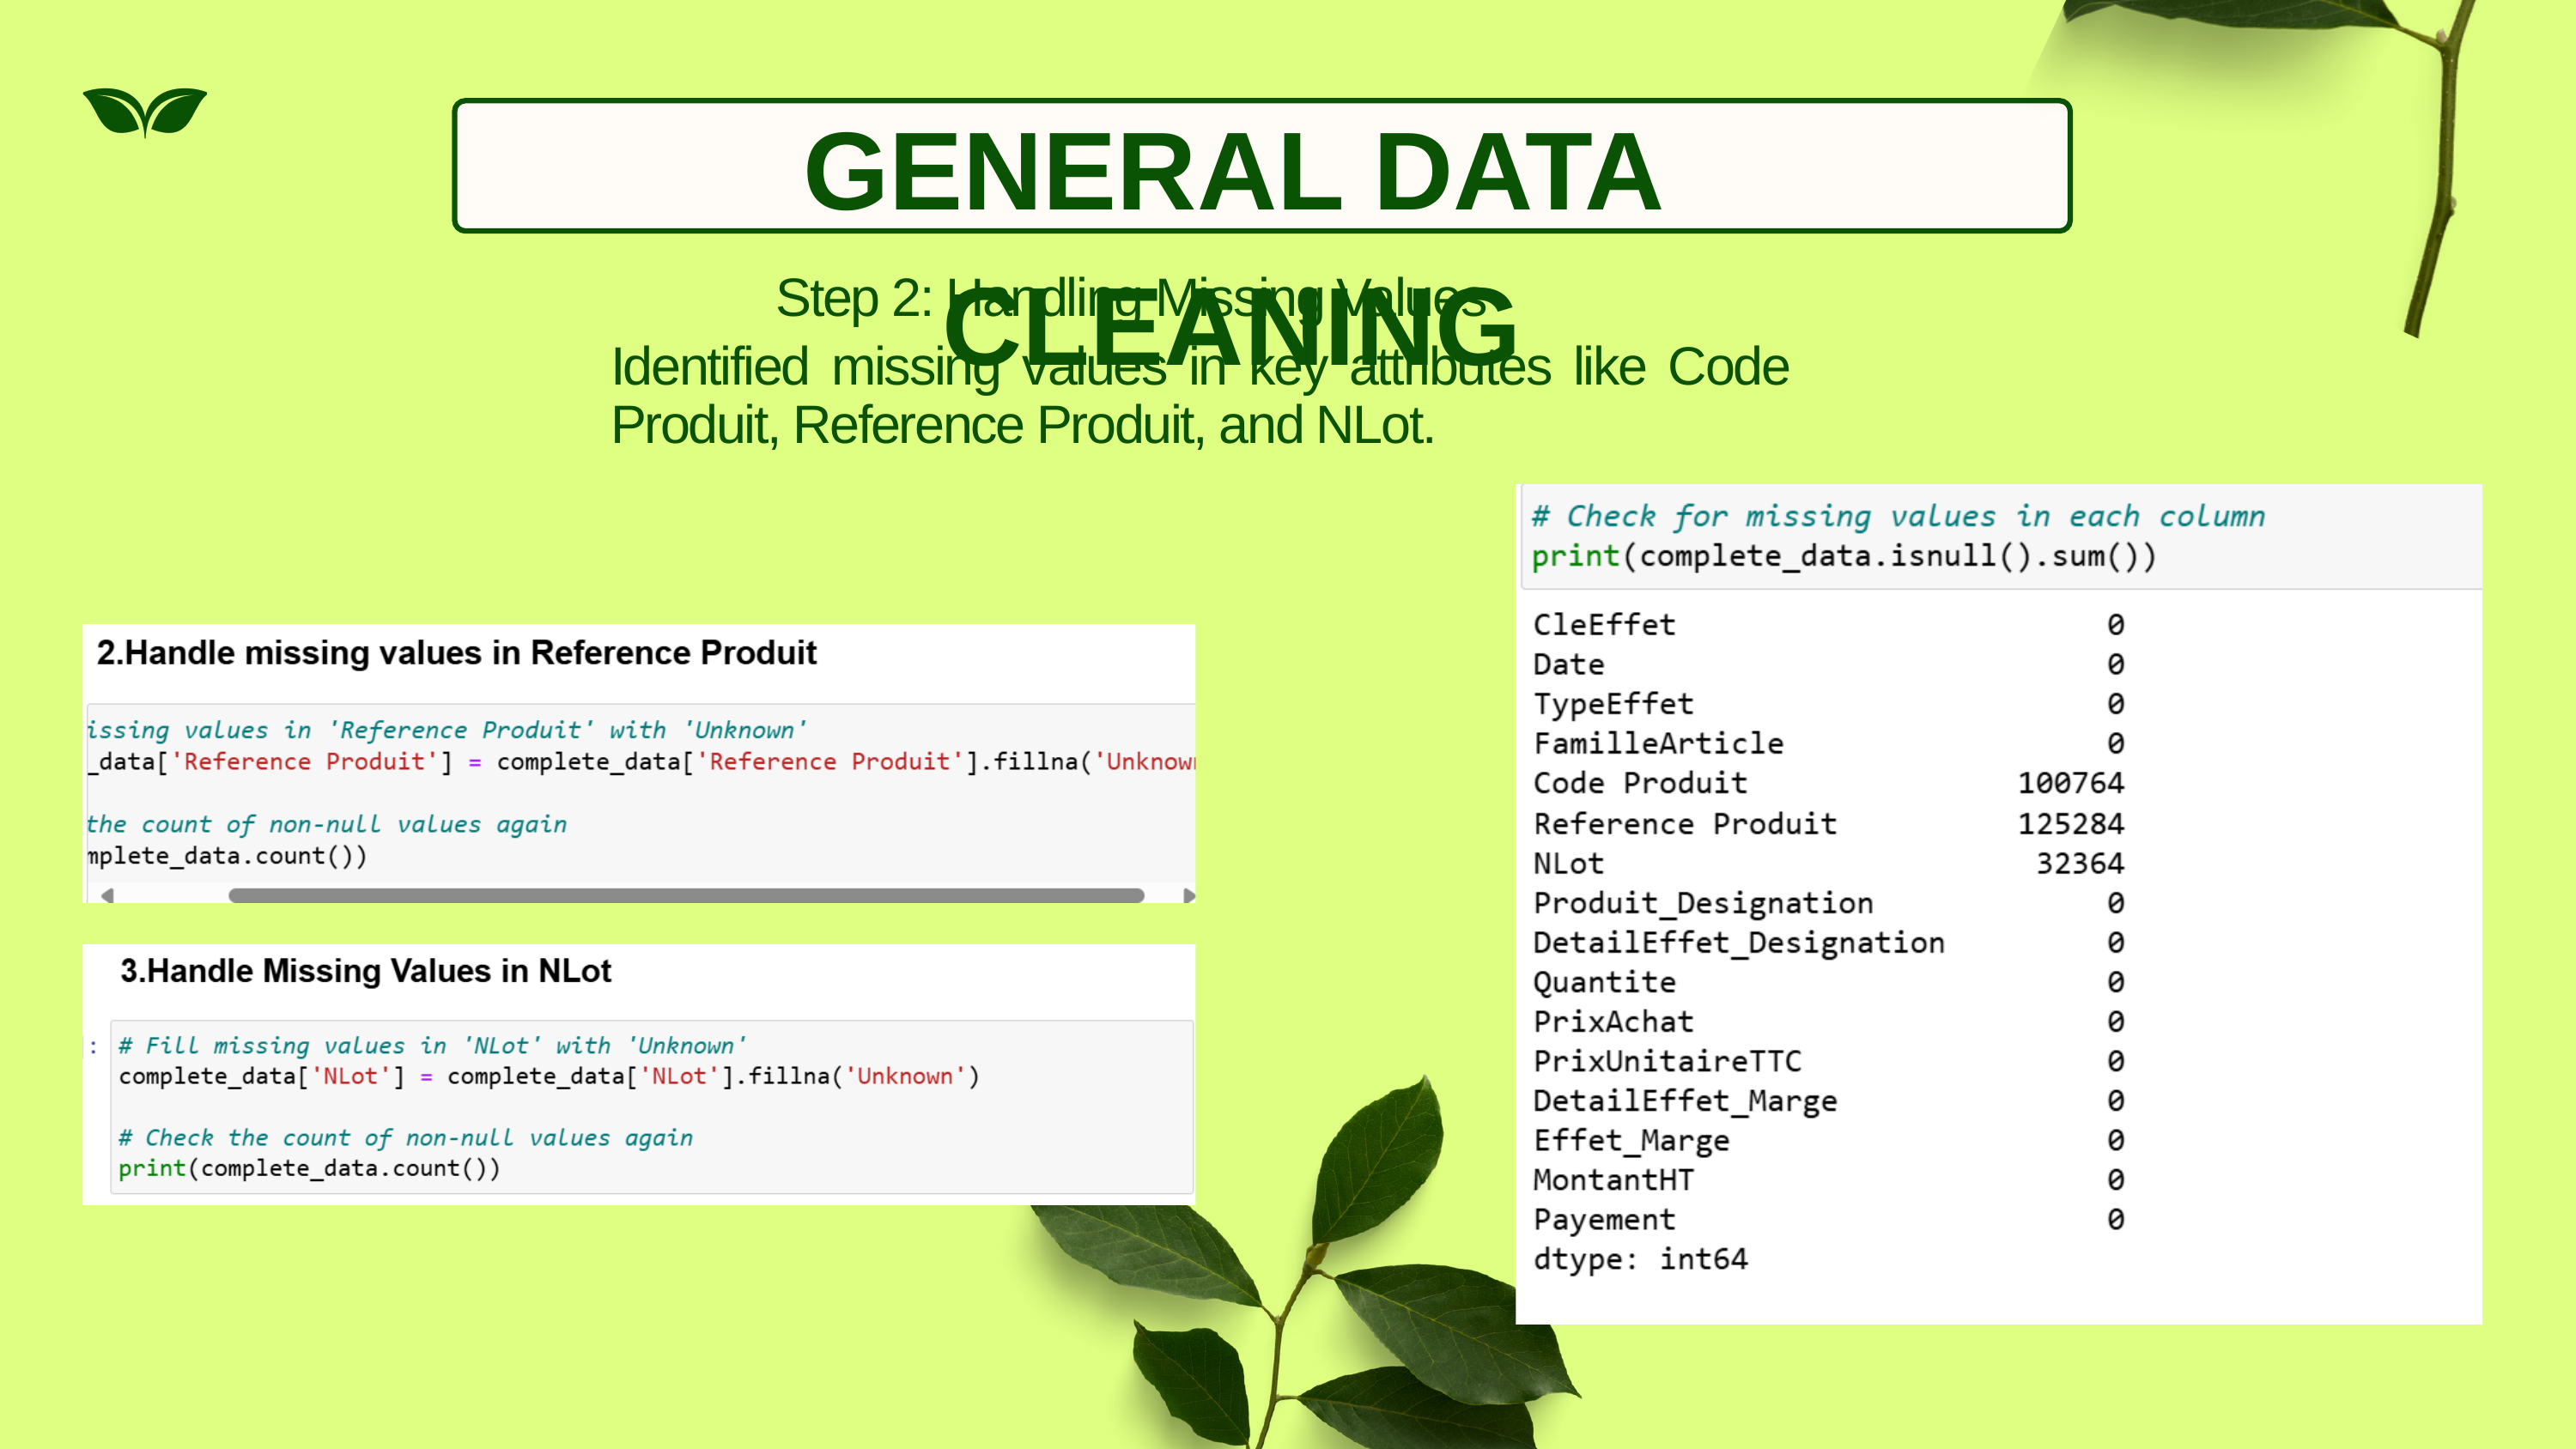

GENERAL DATA CLEANING

Step 2: Handling Missing Values
Identified missing values in key attributes like Code Produit, Reference Produit, and NLot.